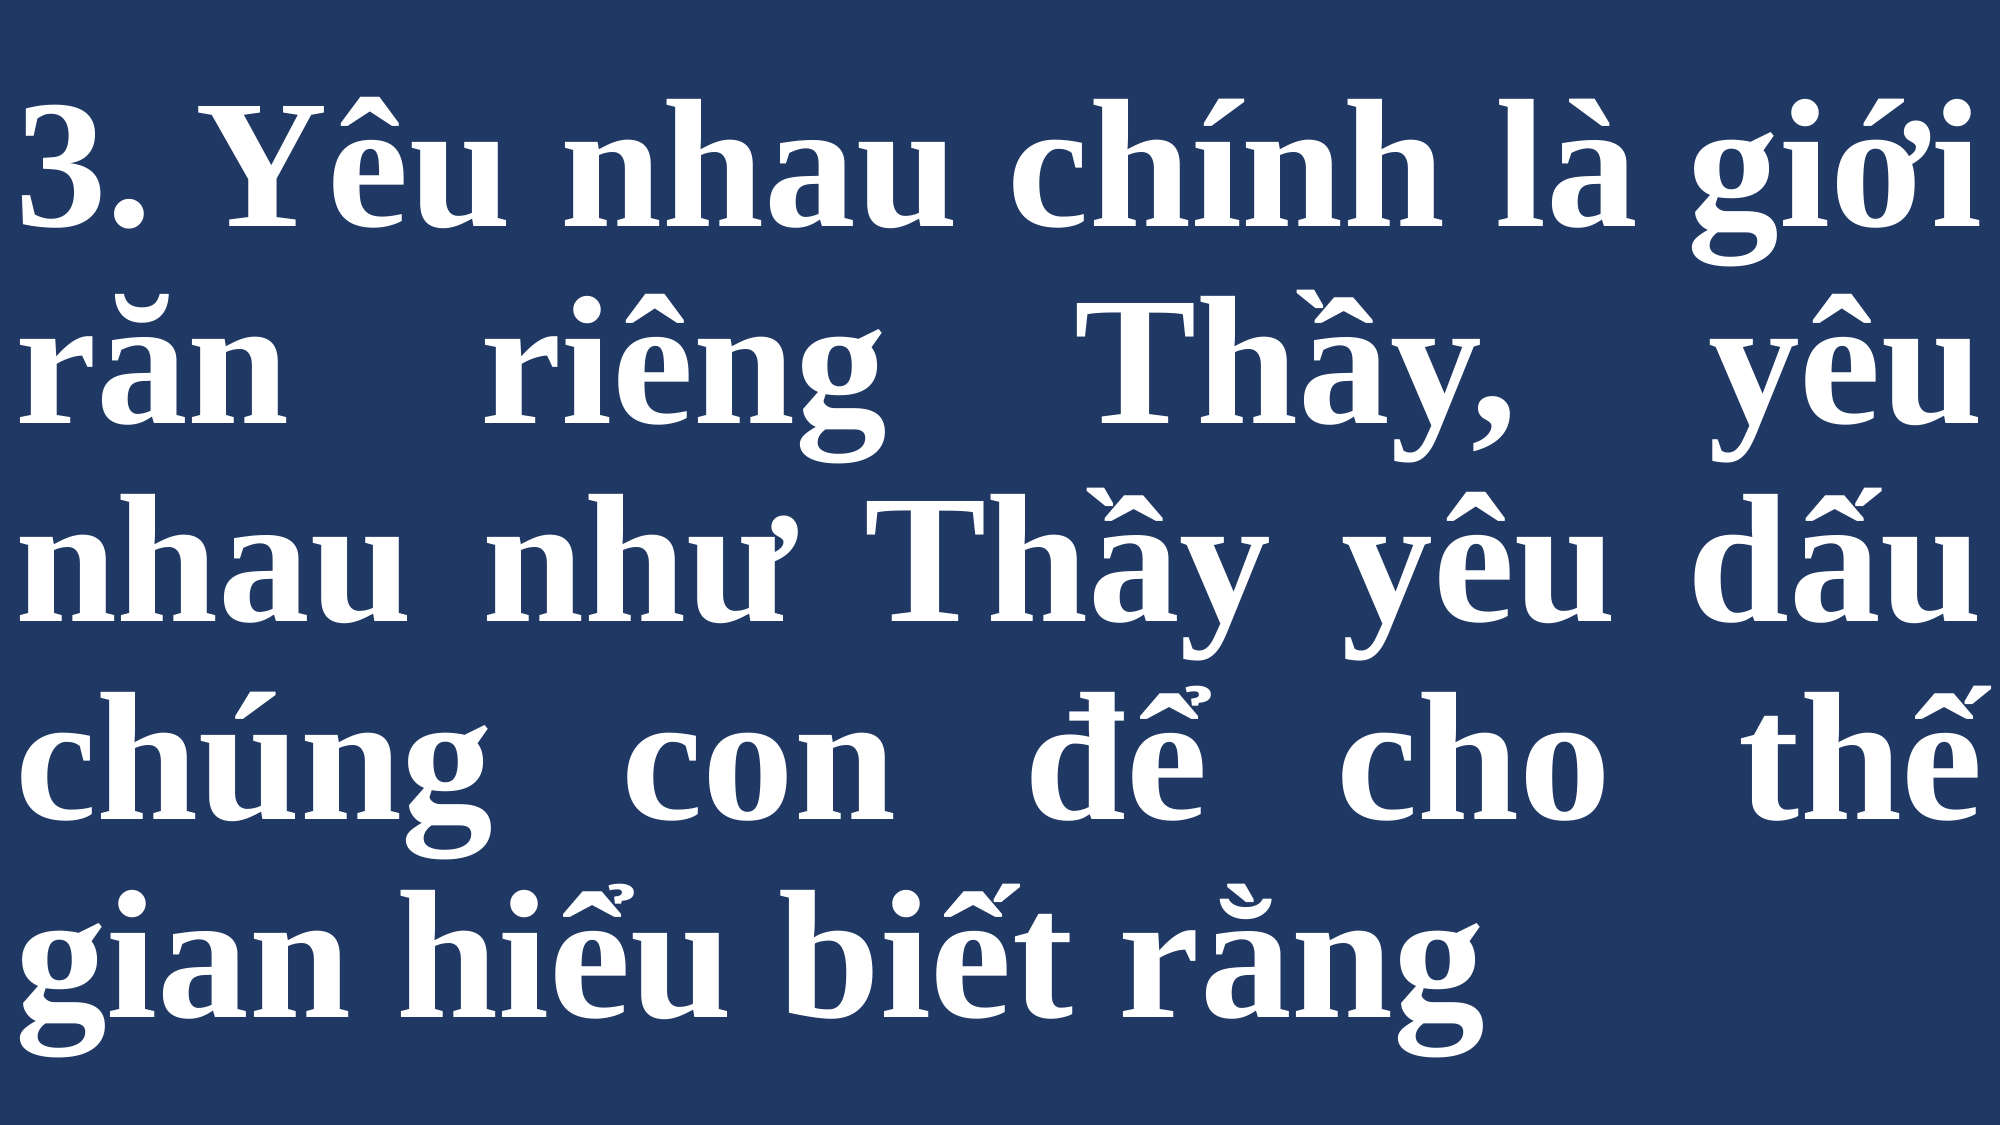

# 3. Yêu nhau chính là giới răn riêng Thầy, yêu nhau như Thầy yêu dấu chúng con để cho thế gian hiểu biết rằng